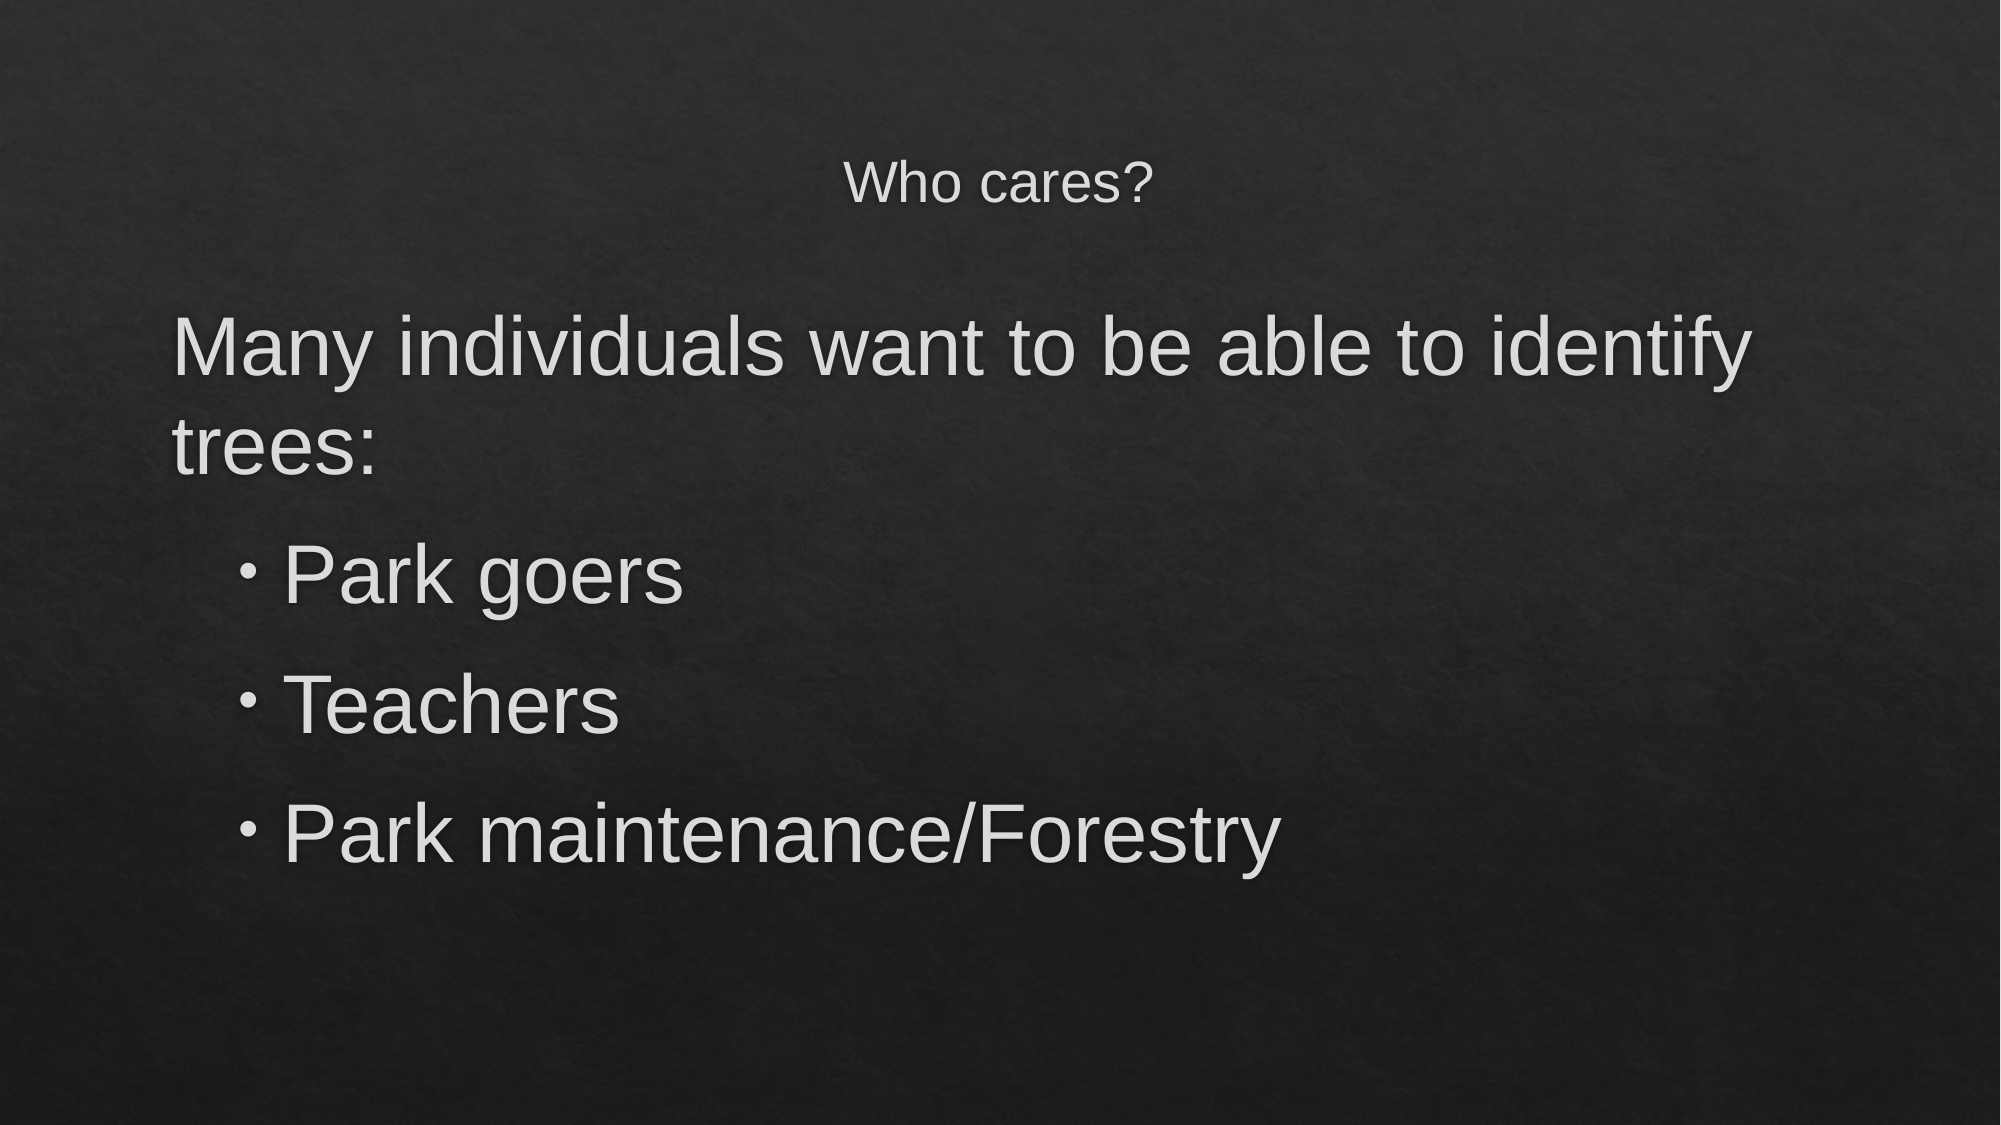

# Who cares?
Many individuals want to be able to identify trees:
Park goers
Teachers
Park maintenance/Forestry